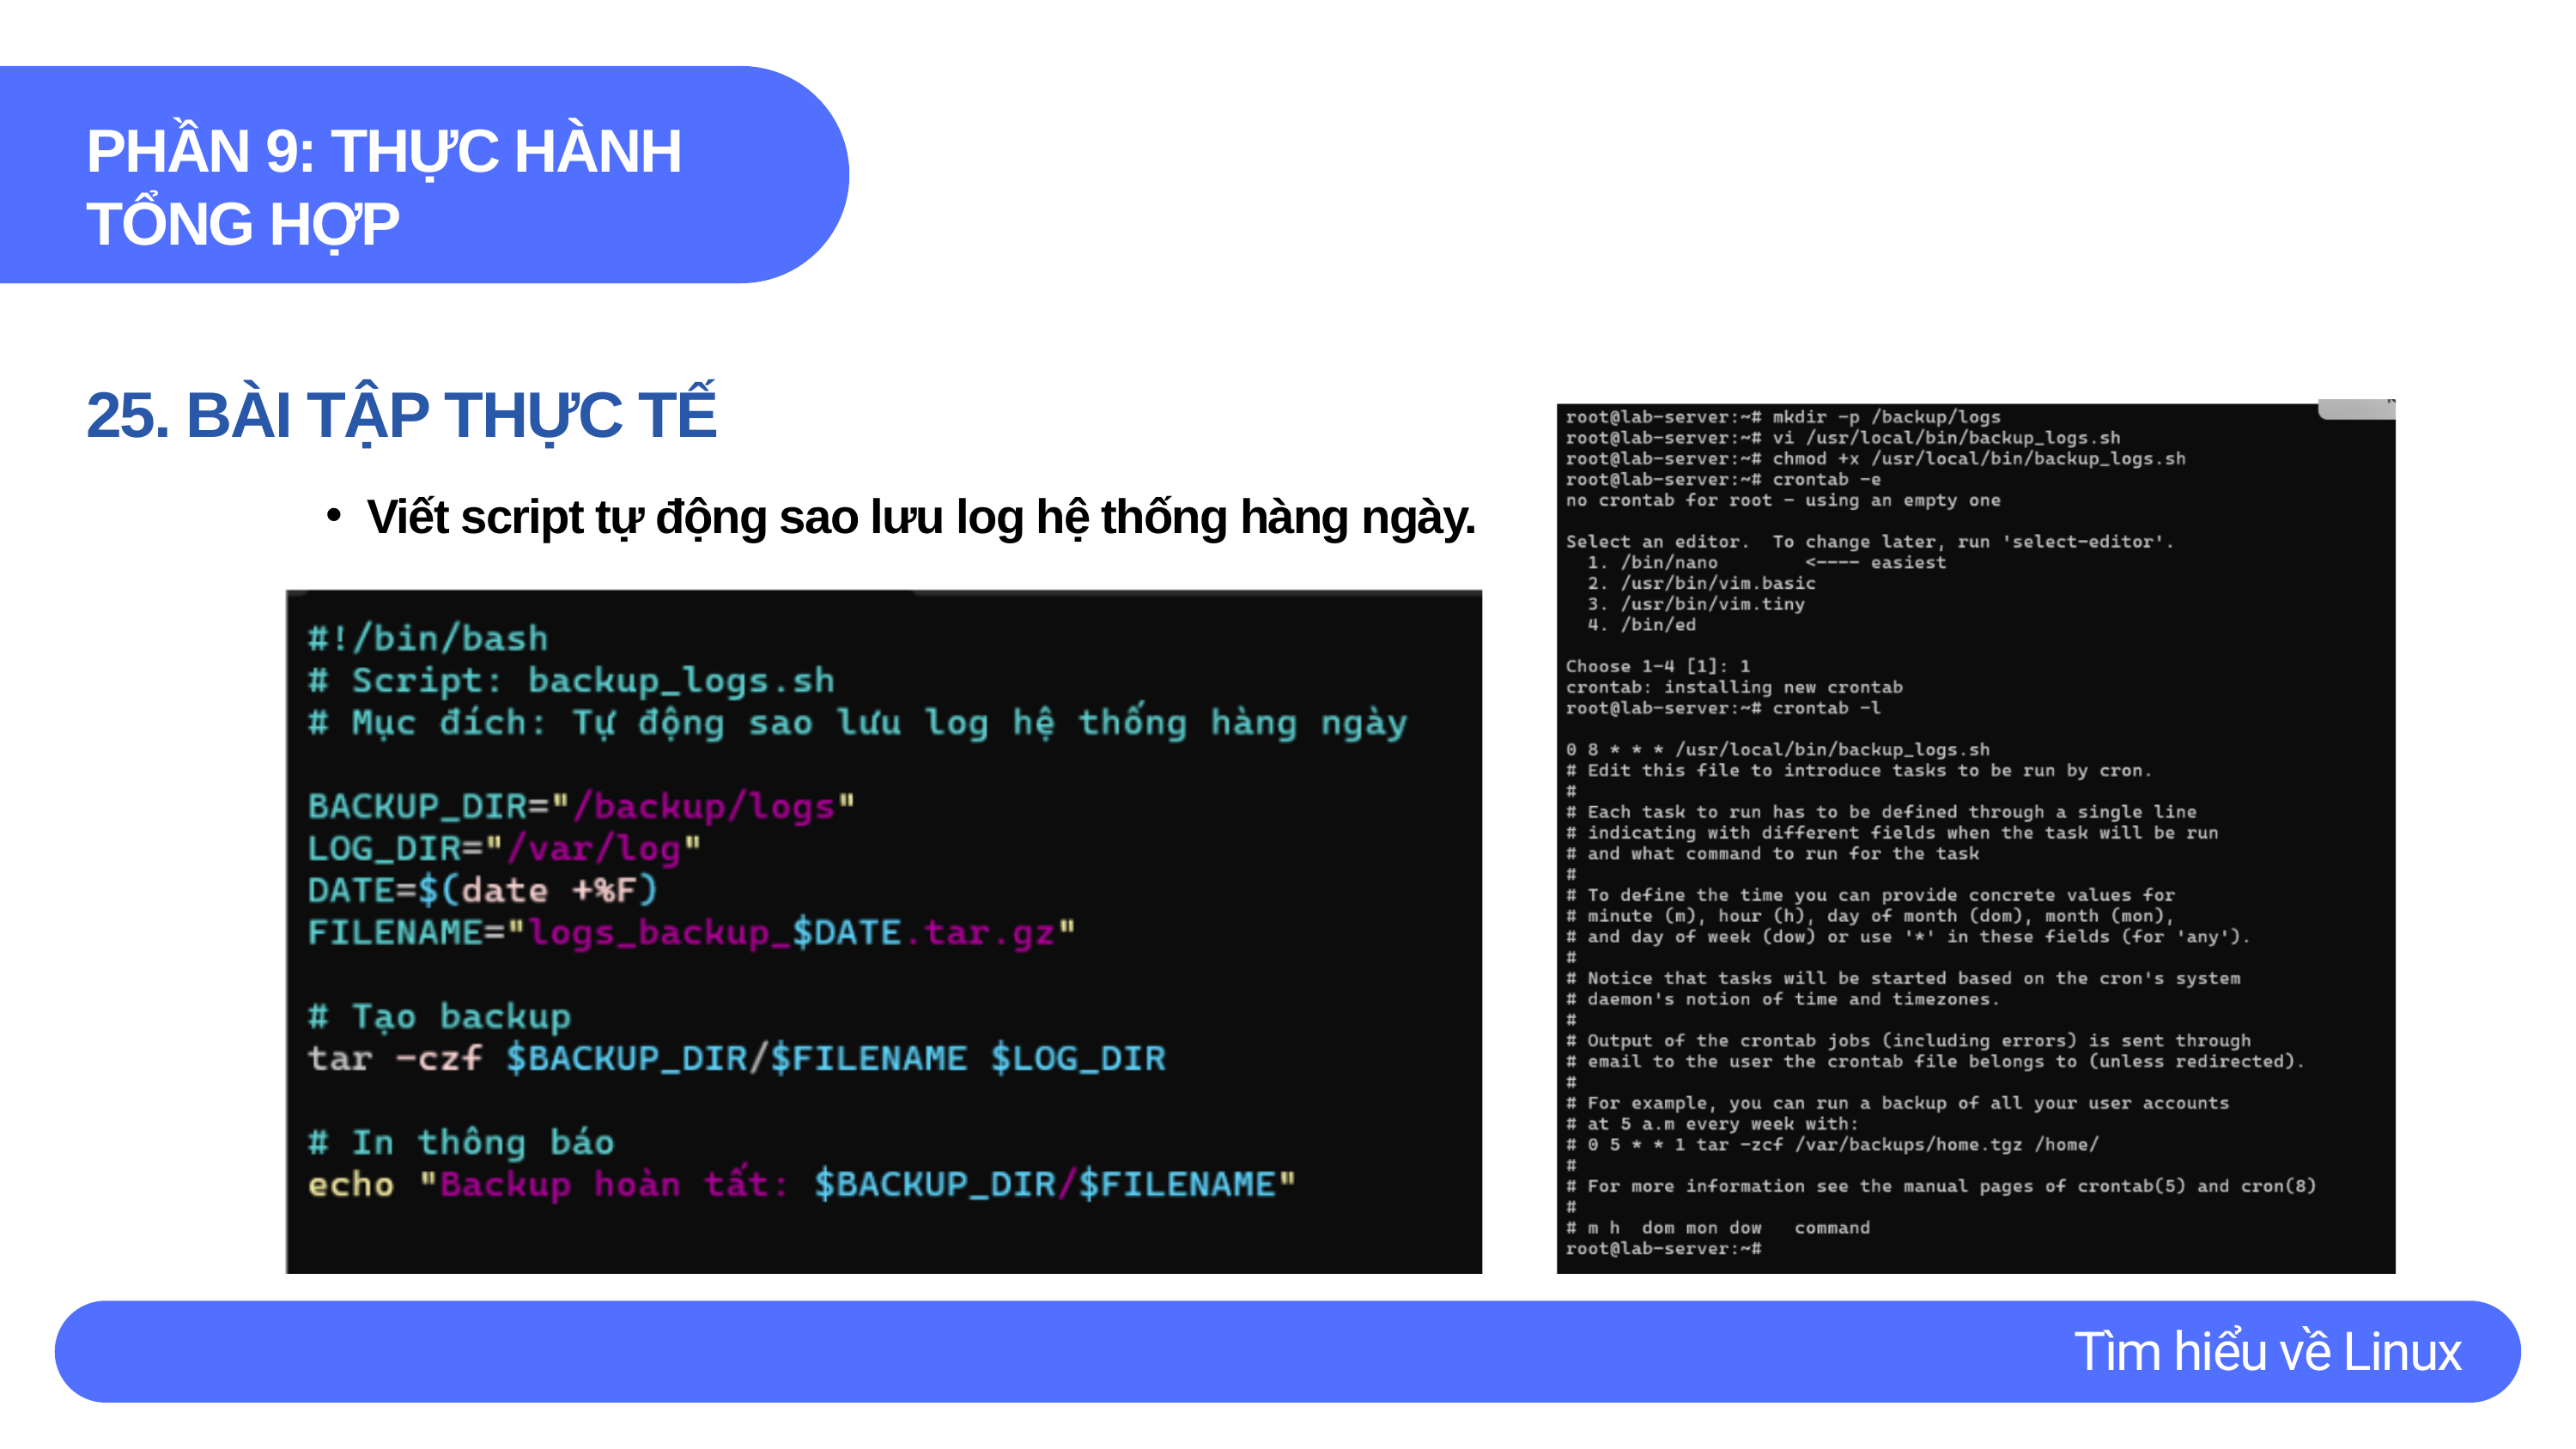

PHẦN 9: THỰC HÀNH TỔNG HỢP

25. BÀI TẬP THỰC TẾ

Viết script tự động sao lưu log hệ thống hàng ngày.

Tìm hiểu về Linux